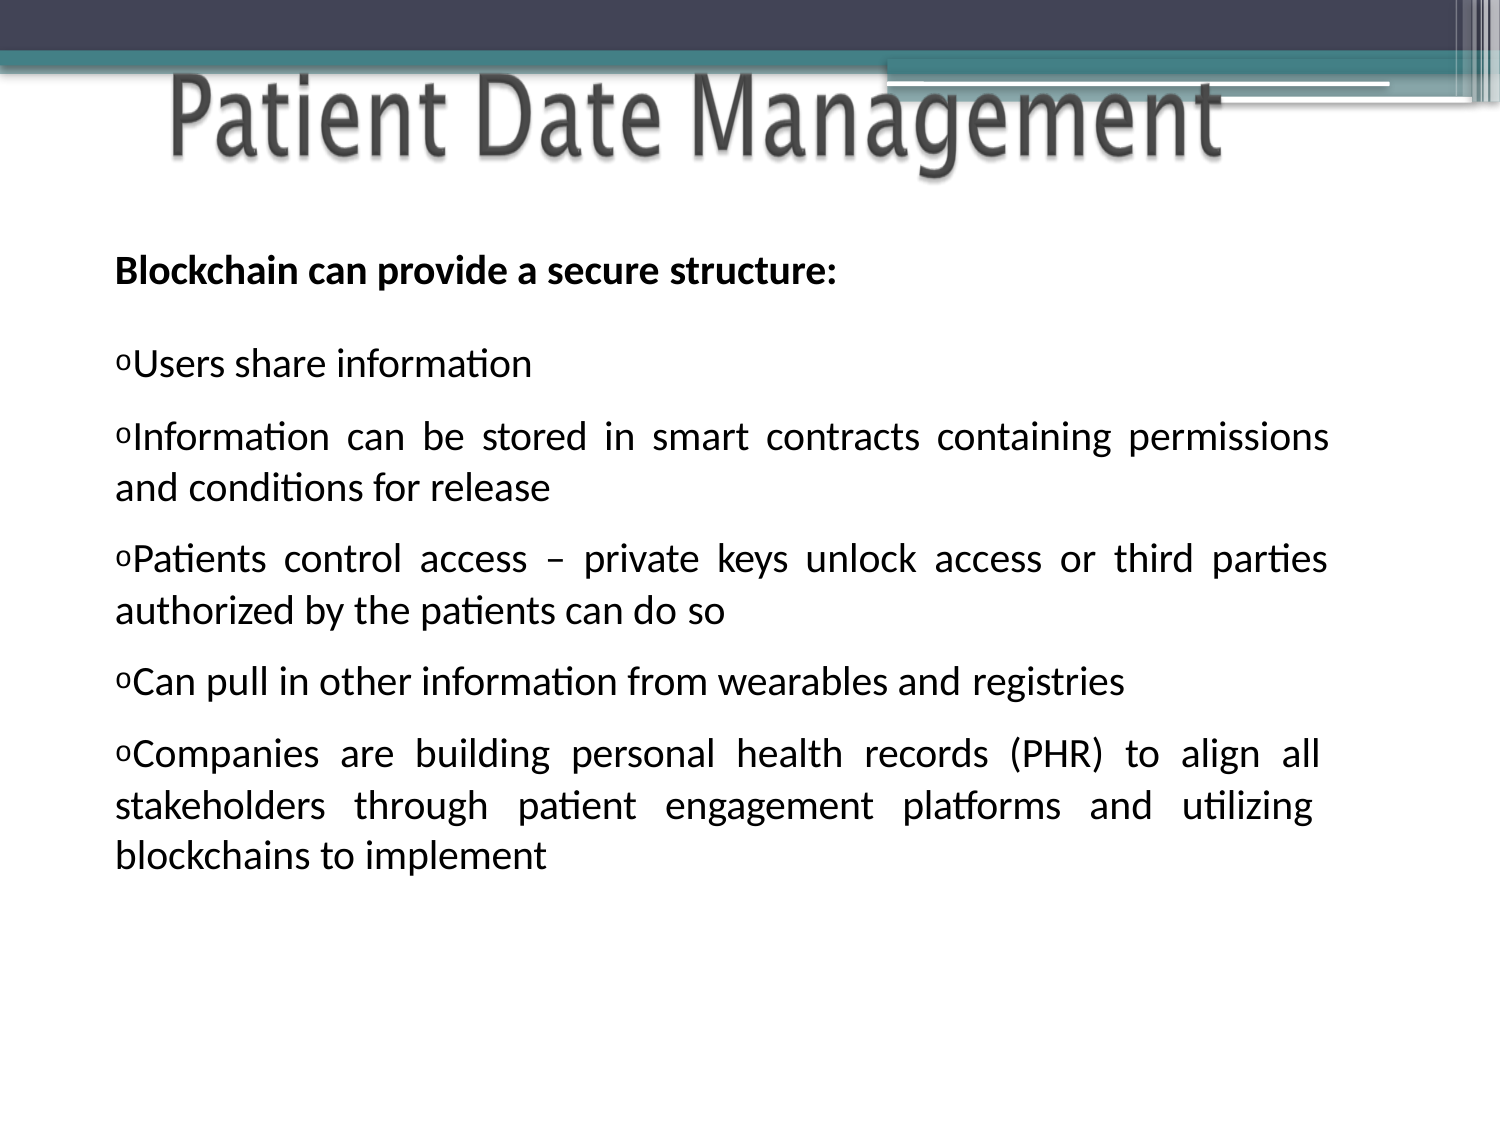

Blockchain can provide a secure structure:
oUsers share information
oInformation can be stored in smart contracts containing permissions  and conditions for release
oPatients control access – private keys unlock access or third parties  authorized by the patients can do so
oCan pull in other information from wearables and registries
oCompanies are building personal health records (PHR) to align all  stakeholders through patient engagement platforms and utilizing  blockchains to implement